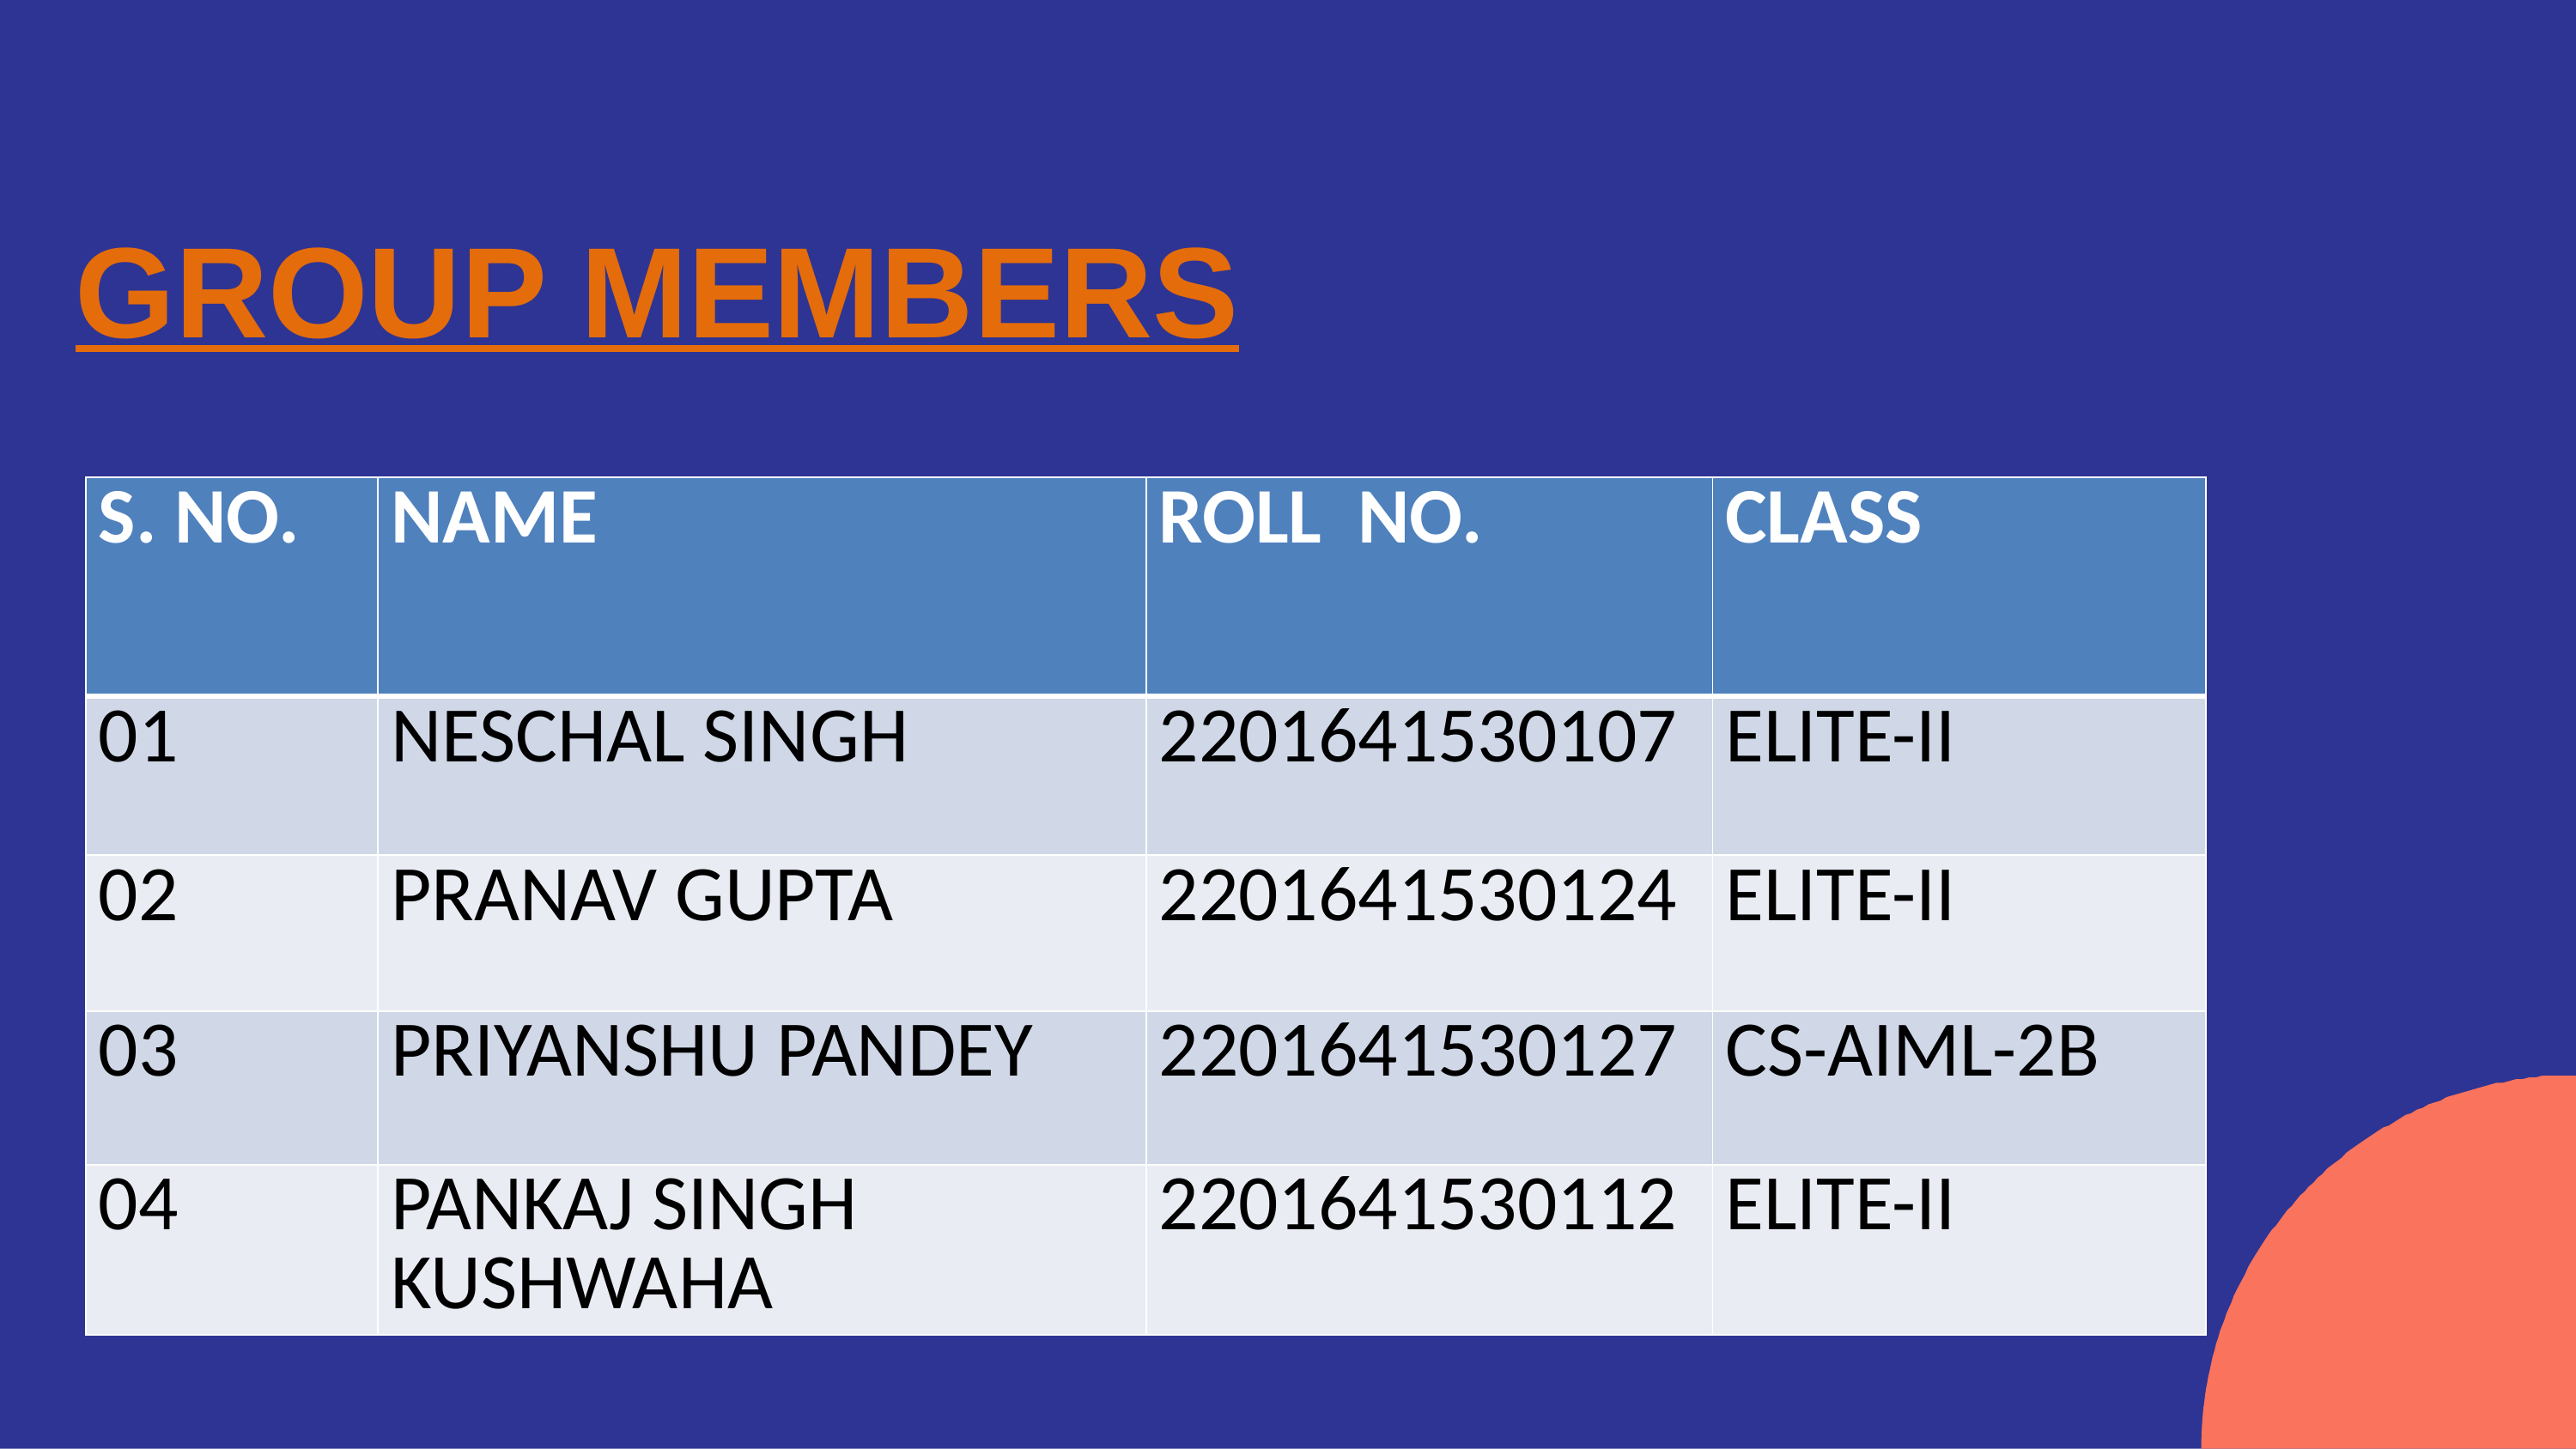

# GROUP MEMBERS
| S. NO. | NAME | ROLL NO. | CLASS |
| --- | --- | --- | --- |
| 01 | NESCHAL SINGH | 2201641530107 | ELITE-II |
| 02 | PRANAV GUPTA | 2201641530124 | ELITE-II |
| 03 | PRIYANSHU PANDEY | 2201641530127 | CS-AIML-2B |
| 04 | PANKAJ SINGH KUSHWAHA | 2201641530112 | ELITE-II |
 C CNCNVHH,